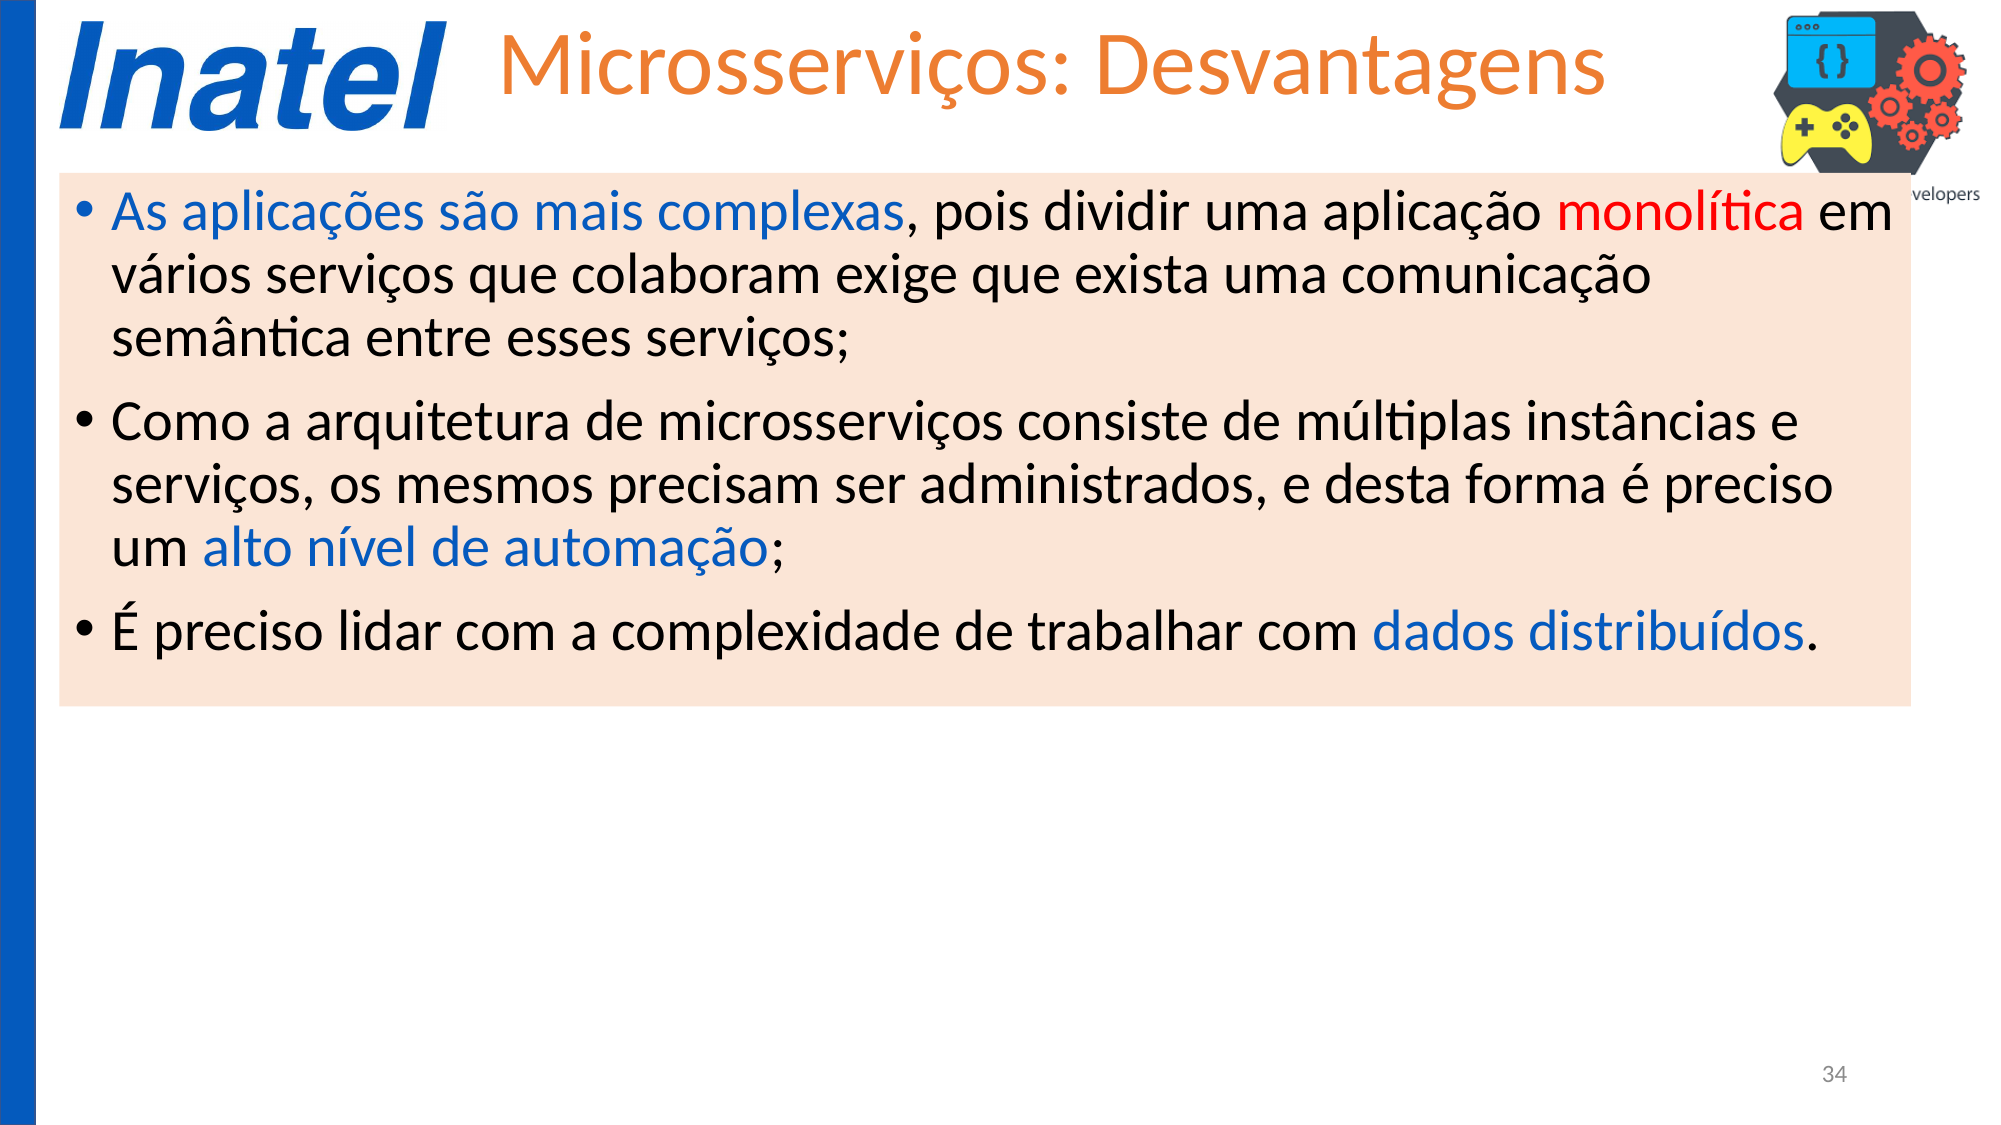

Microsserviços: Desvantagens
As aplicações são mais complexas, pois dividir uma aplicação monolítica em vários serviços que colaboram exige que exista uma comunicação semântica entre esses serviços;
Como a arquitetura de microsserviços consiste de múltiplas instâncias e serviços, os mesmos precisam ser administrados, e desta forma é preciso um alto nível de automação;
É preciso lidar com a complexidade de trabalhar com dados distribuídos.
34